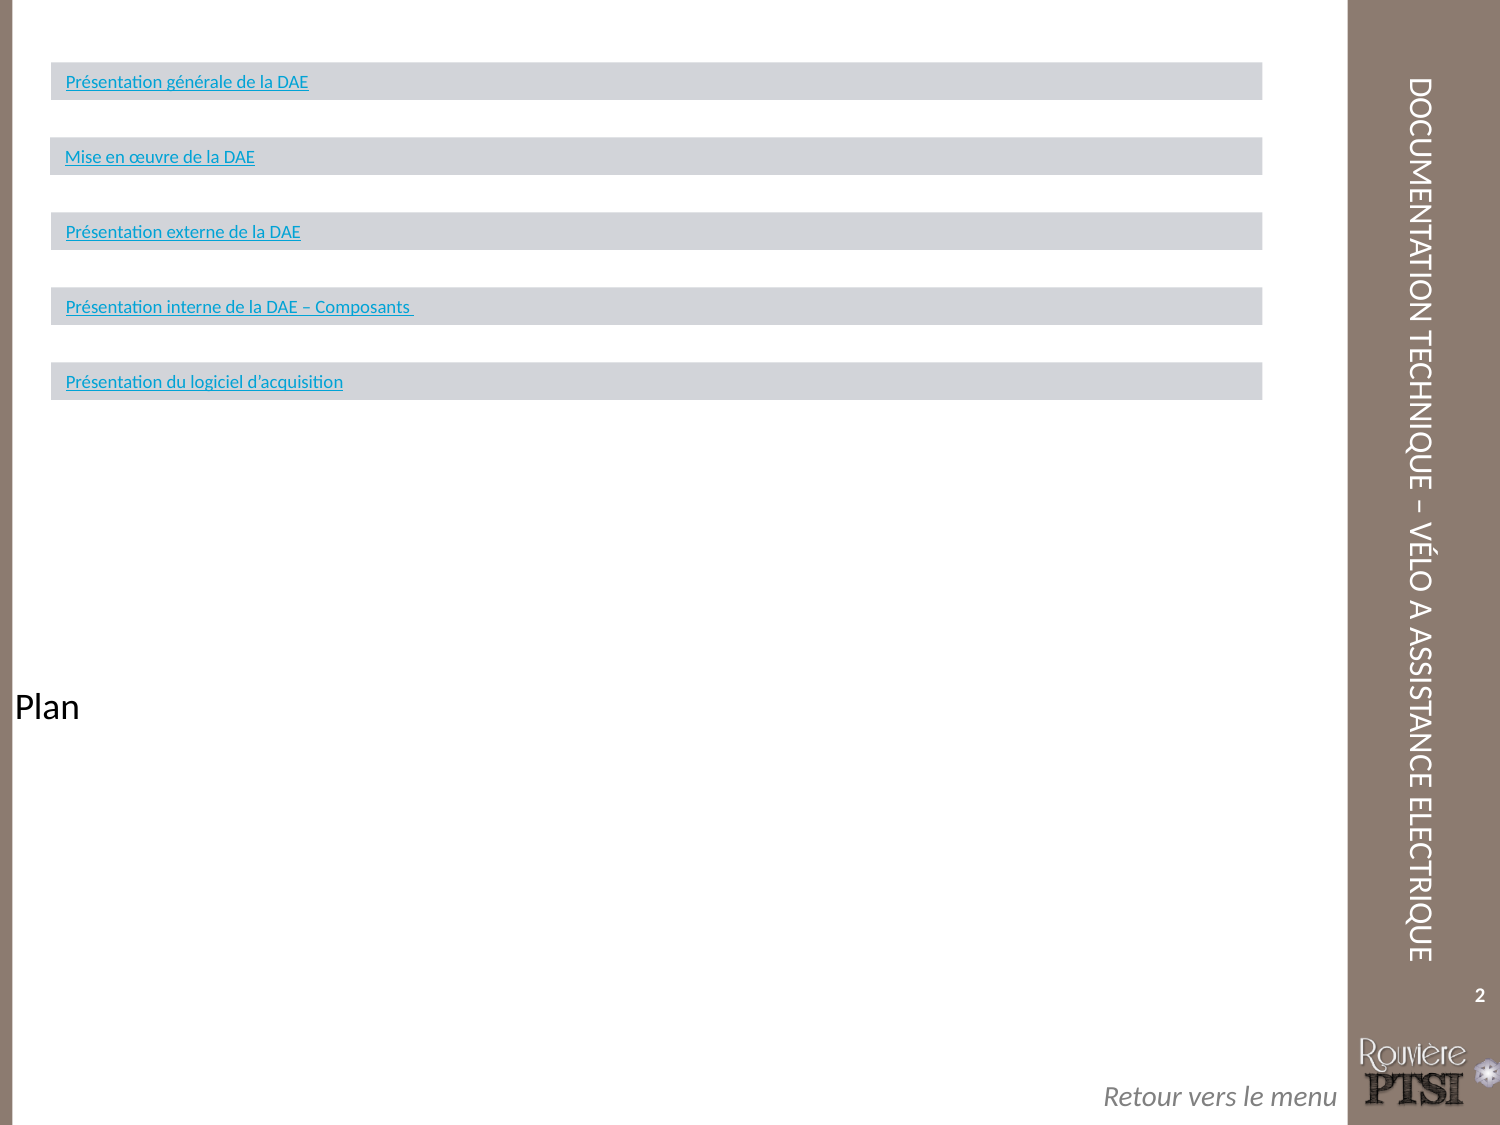

Présentation générale de la DAE

Mise en œuvre de la DAE

Présentation externe de la DAE

Présentation interne de la DAE – Composants

Présentation du logiciel d’acquisition

Plan

2
Retour vers le menu